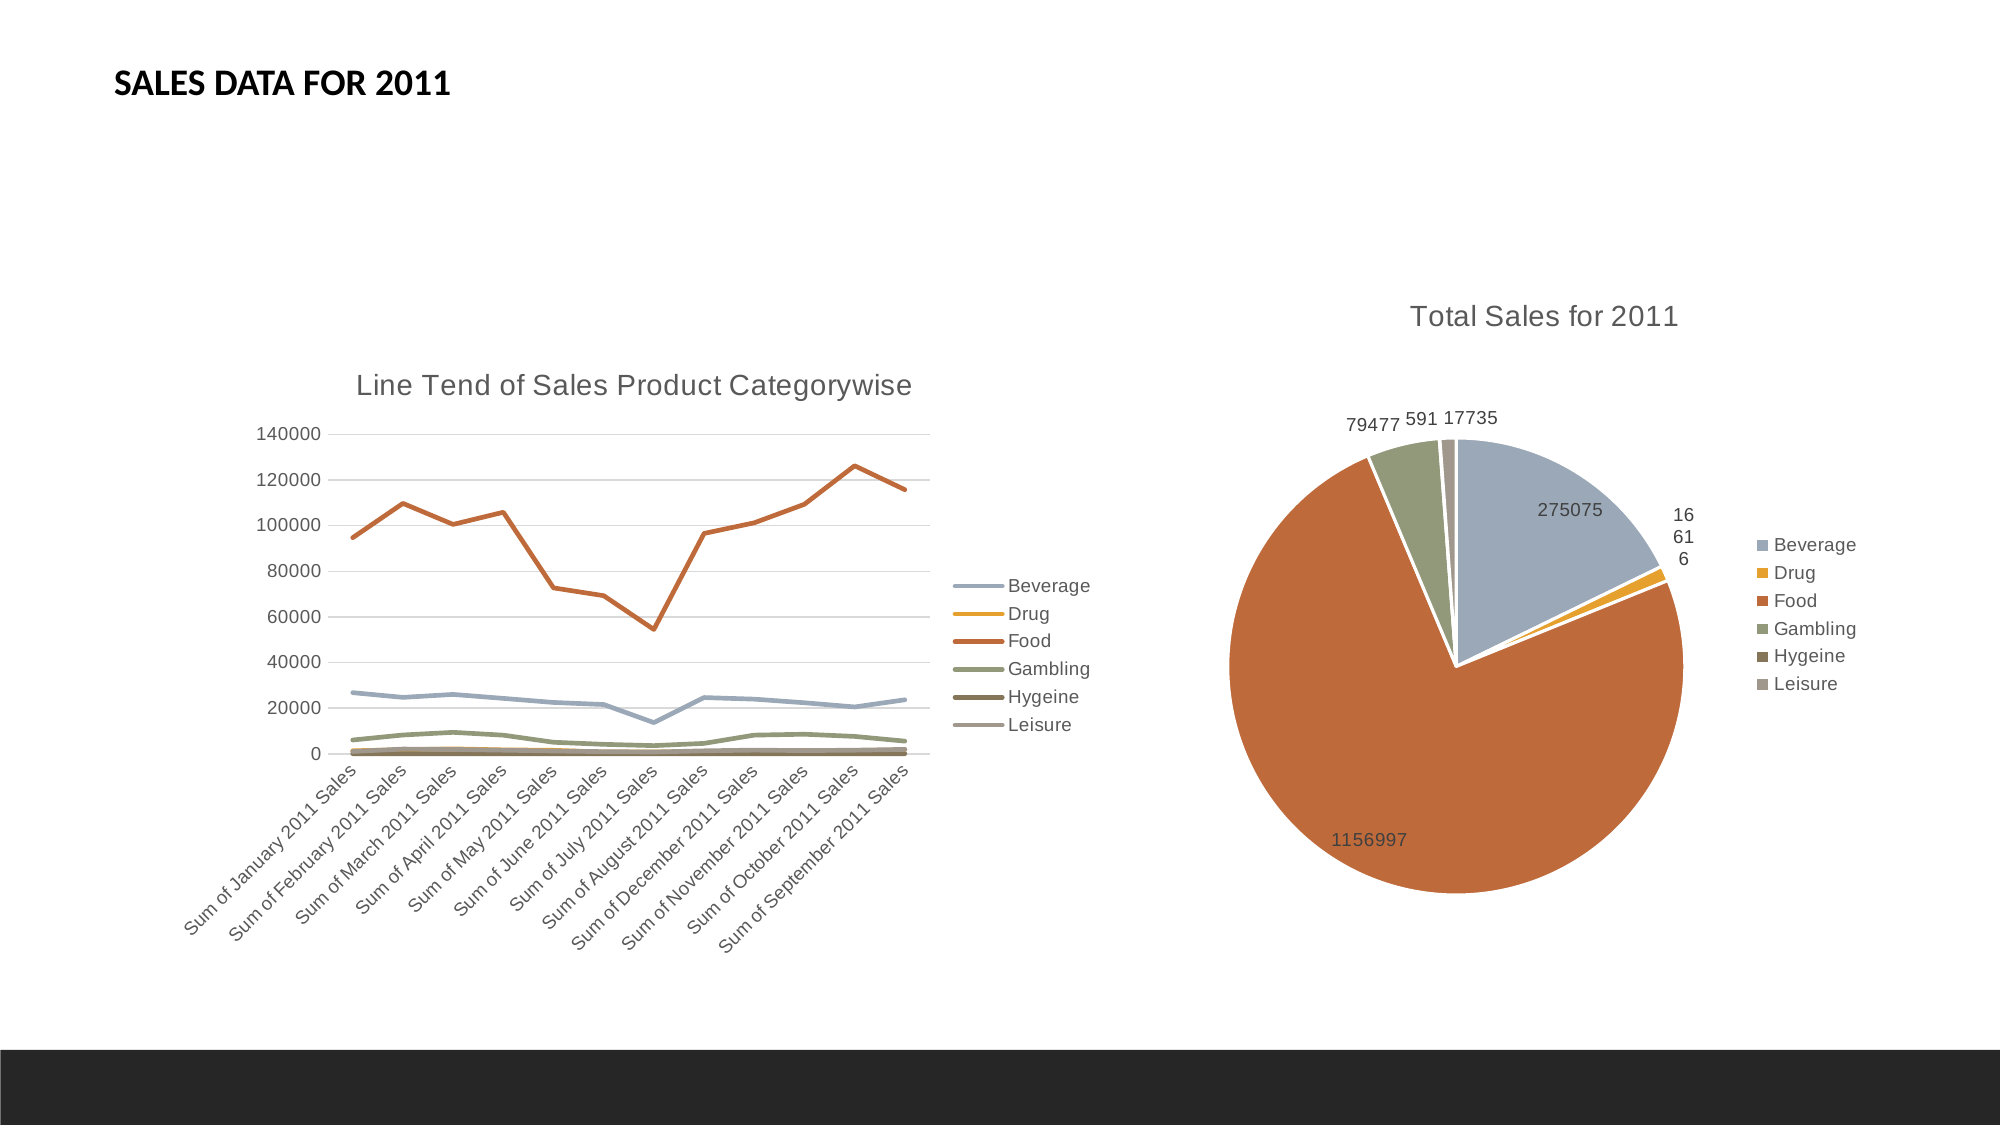

SALES DATA FOR 2011

### Chart: Total Sales for 2011

| Category | Total |
|---|---|
| Beverage | 275075.0 |
| Drug | 16616.0 |
| Food | 1156997.0 |
| Gambling | 79477.0 |
| Hygeine | 591.0 |
| Leisure | 17735.0 |

### Chart: Line Tend of Sales Product Categorywise

| Category | Beverage | Drug | Food | Gambling | Hygeine | Leisure |
|---|---|---|---|---|---|---|
| Sum of January 2011 Sales | 26821.0 | 1350.0 | 94744.0 | 6062.0 | 54.0 | 1042.0 |
| Sum of February 2011 Sales | 24755.0 | 1797.0 | 109780.0 | 8277.0 | 54.0 | 2116.0 |
| Sum of March 2011 Sales | 26044.0 | 2184.0 | 100586.0 | 9435.0 | 47.0 | 1948.0 |
| Sum of April 2011 Sales | 24311.0 | 1758.0 | 105907.0 | 8182.0 | 54.0 | 1613.0 |
| Sum of May 2011 Sales | 22535.0 | 1555.0 | 72752.0 | 5075.0 | 38.0 | 1248.0 |
| Sum of June 2011 Sales | 21622.0 | 793.0 | 69333.0 | 4189.0 | 33.0 | 969.0 |
| Sum of July 2011 Sales | 13693.0 | 830.0 | 54525.0 | 3620.0 | 34.0 | 807.0 |
| Sum of August 2011 Sales | 24668.0 | 931.0 | 96619.0 | 4591.0 | 41.0 | 1336.0 |
| Sum of December 2011 Sales | 23974.0 | 1031.0 | 101278.0 | 8222.0 | 54.0 | 1647.0 |
| Sum of November 2011 Sales | 22403.0 | 1462.0 | 109393.0 | 8615.0 | 74.0 | 1448.0 |
| Sum of October 2011 Sales | 20564.0 | 998.0 | 126280.0 | 7645.0 | 54.0 | 1613.0 |
| Sum of September 2011 Sales | 23685.0 | 1927.0 | 115800.0 | 5564.0 | 54.0 | 1948.0 |